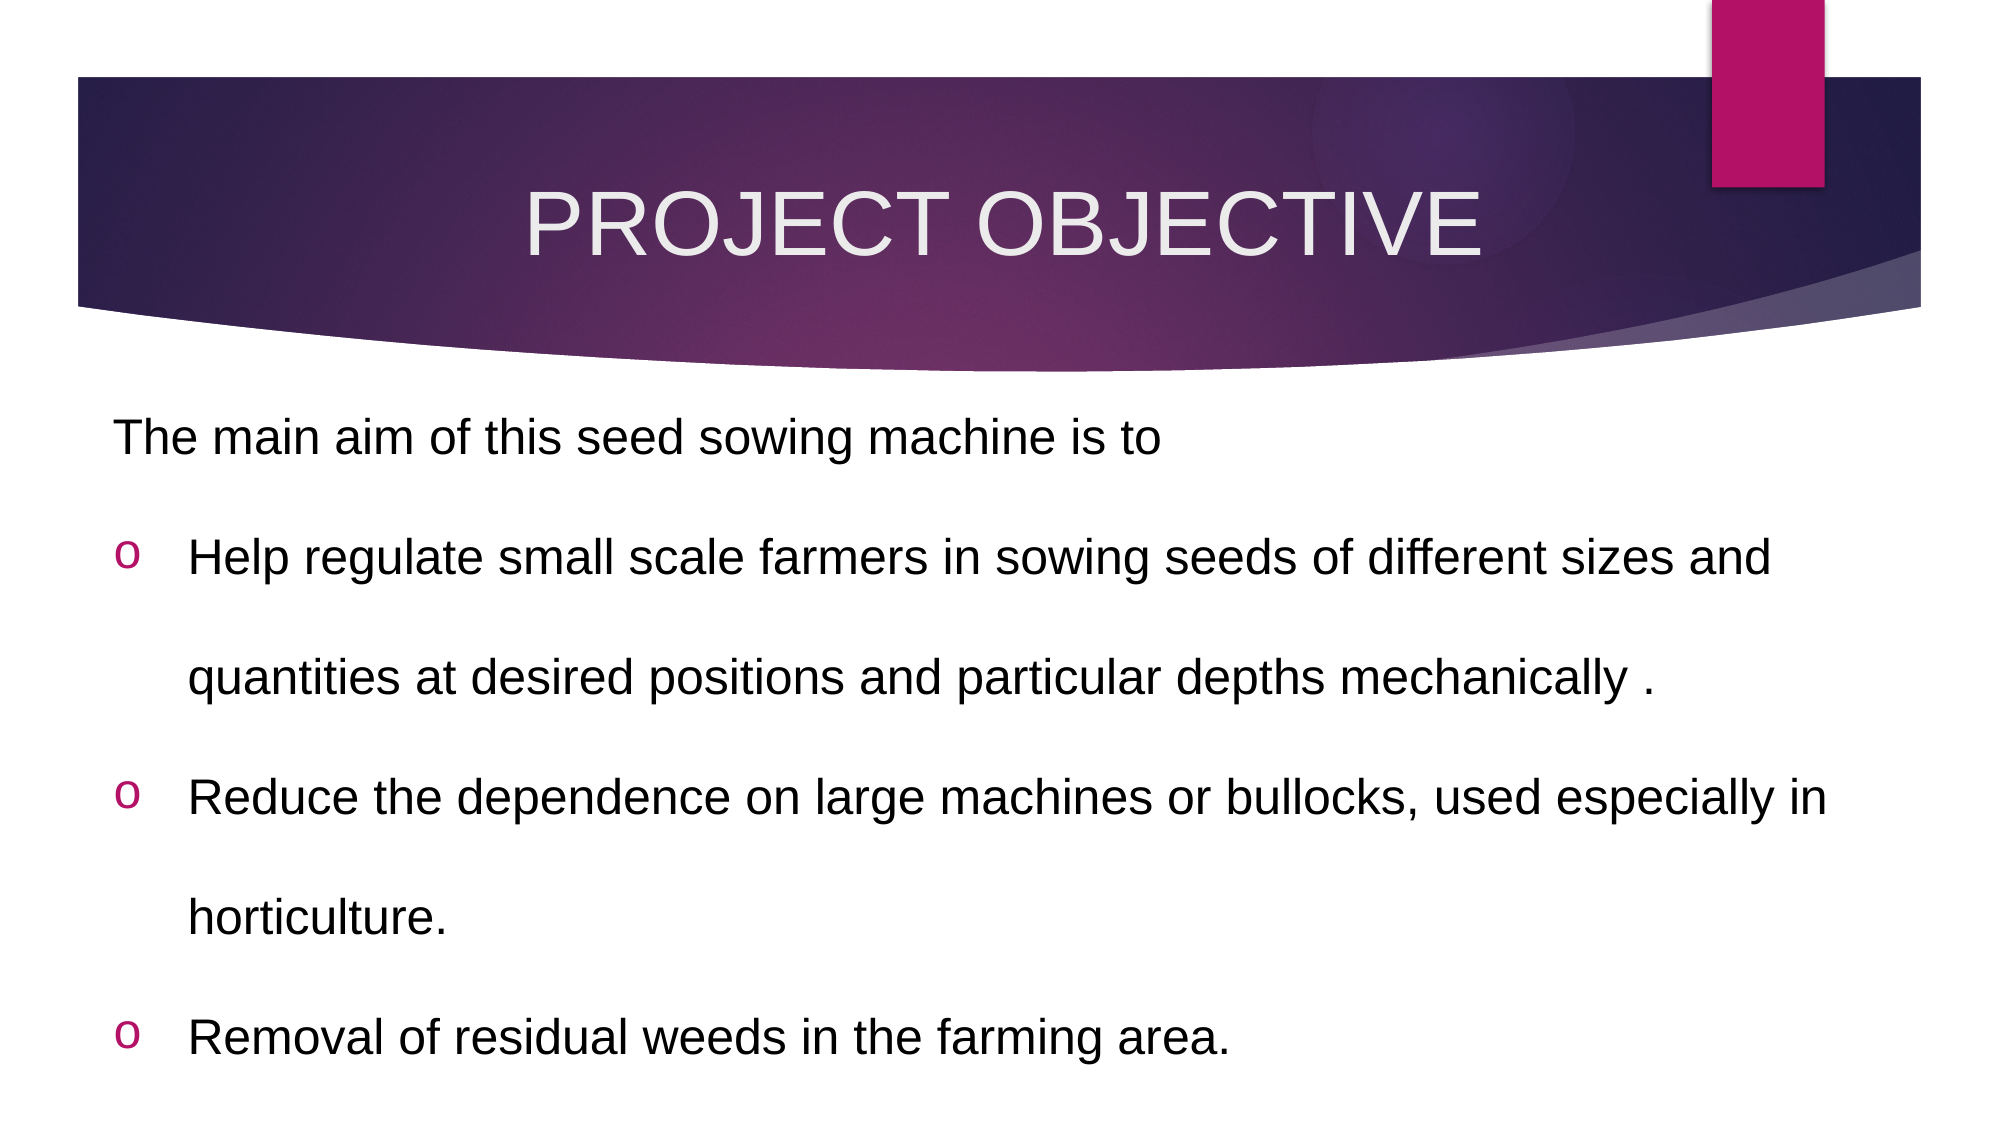

# PROJECT OBJECTIVE
The main aim of this seed sowing machine is to
Help regulate small scale farmers in sowing seeds of different sizes and quantities at desired positions and particular depths mechanically .
Reduce the dependence on large machines or bullocks, used especially in horticulture.
Removal of residual weeds in the farming area.
 Must provide an efficient and cost effective solution.